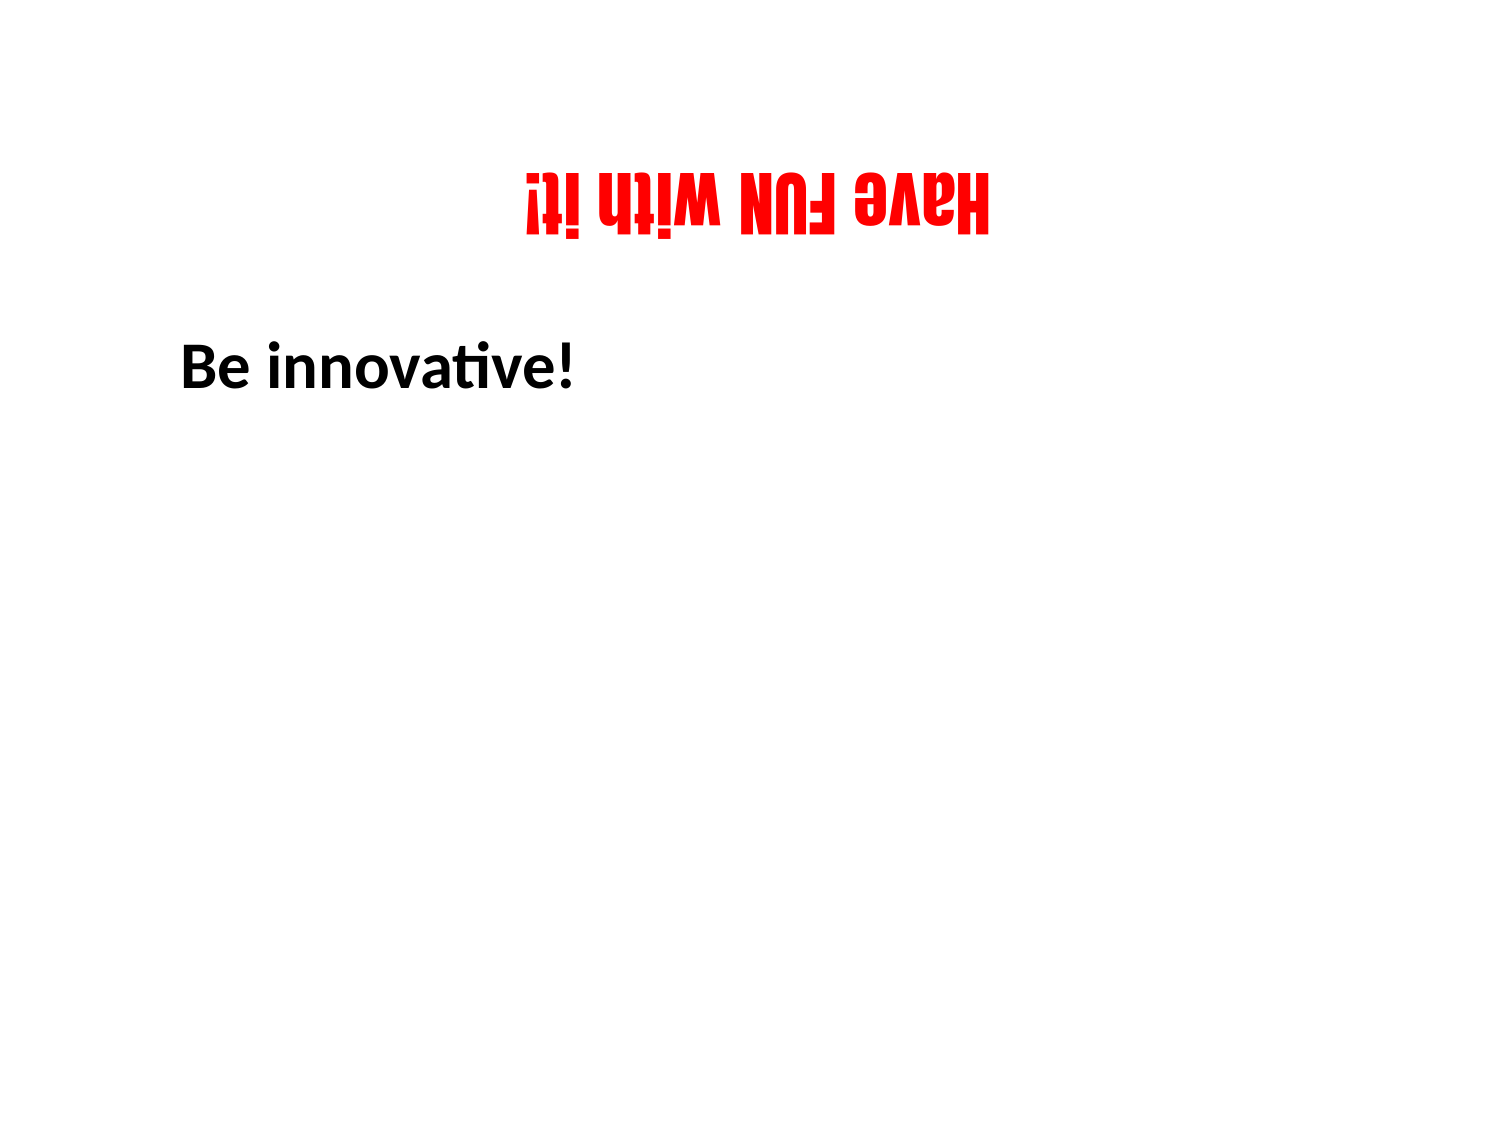

# Have FUN with it!
 Be innovative!